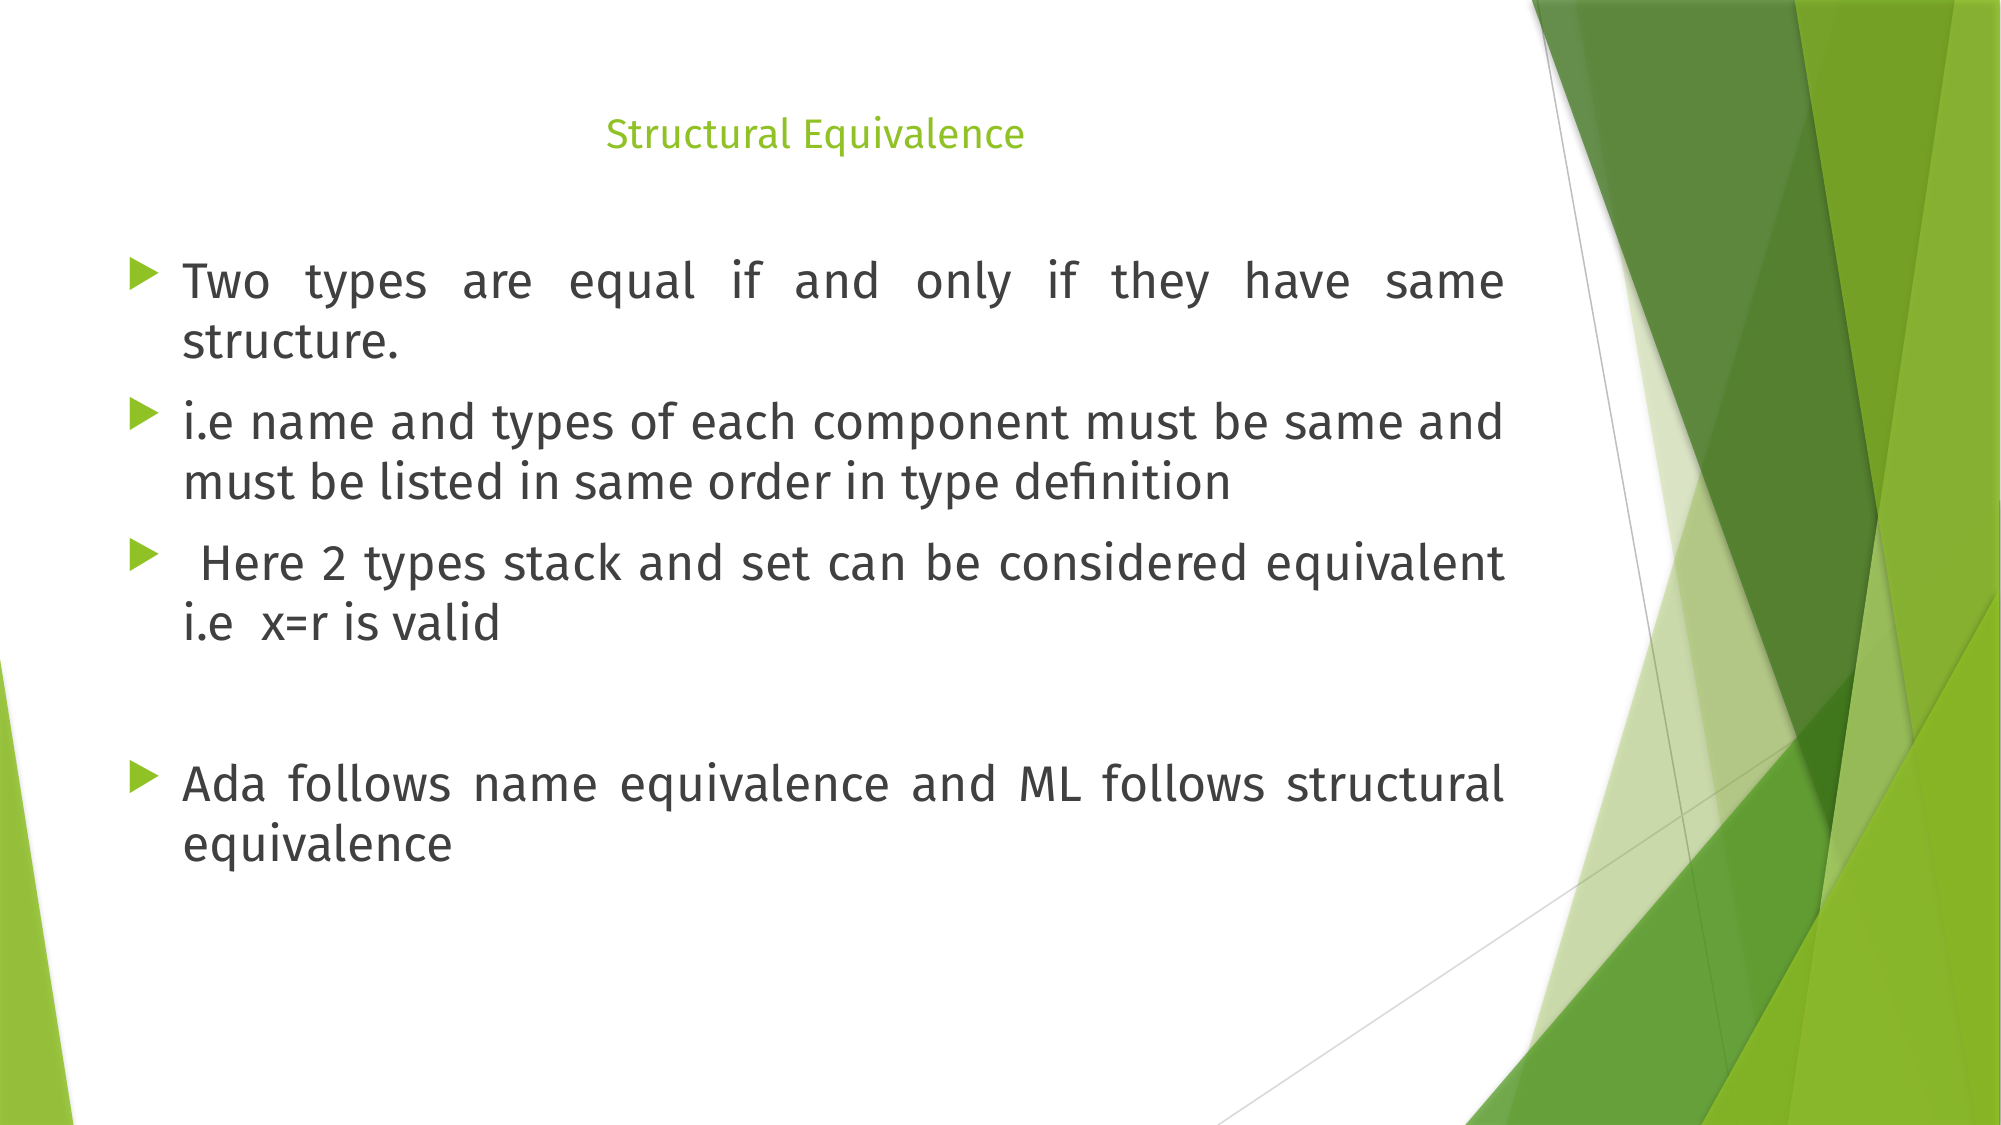

# Structural Equivalence
Two types are equal if and only if they have same structure.
i.e name and types of each component must be same and must be listed in same order in type definition
 Here 2 types stack and set can be considered equivalent i.e  x=r is valid

Ada follows name equivalence and ML follows structural equivalence